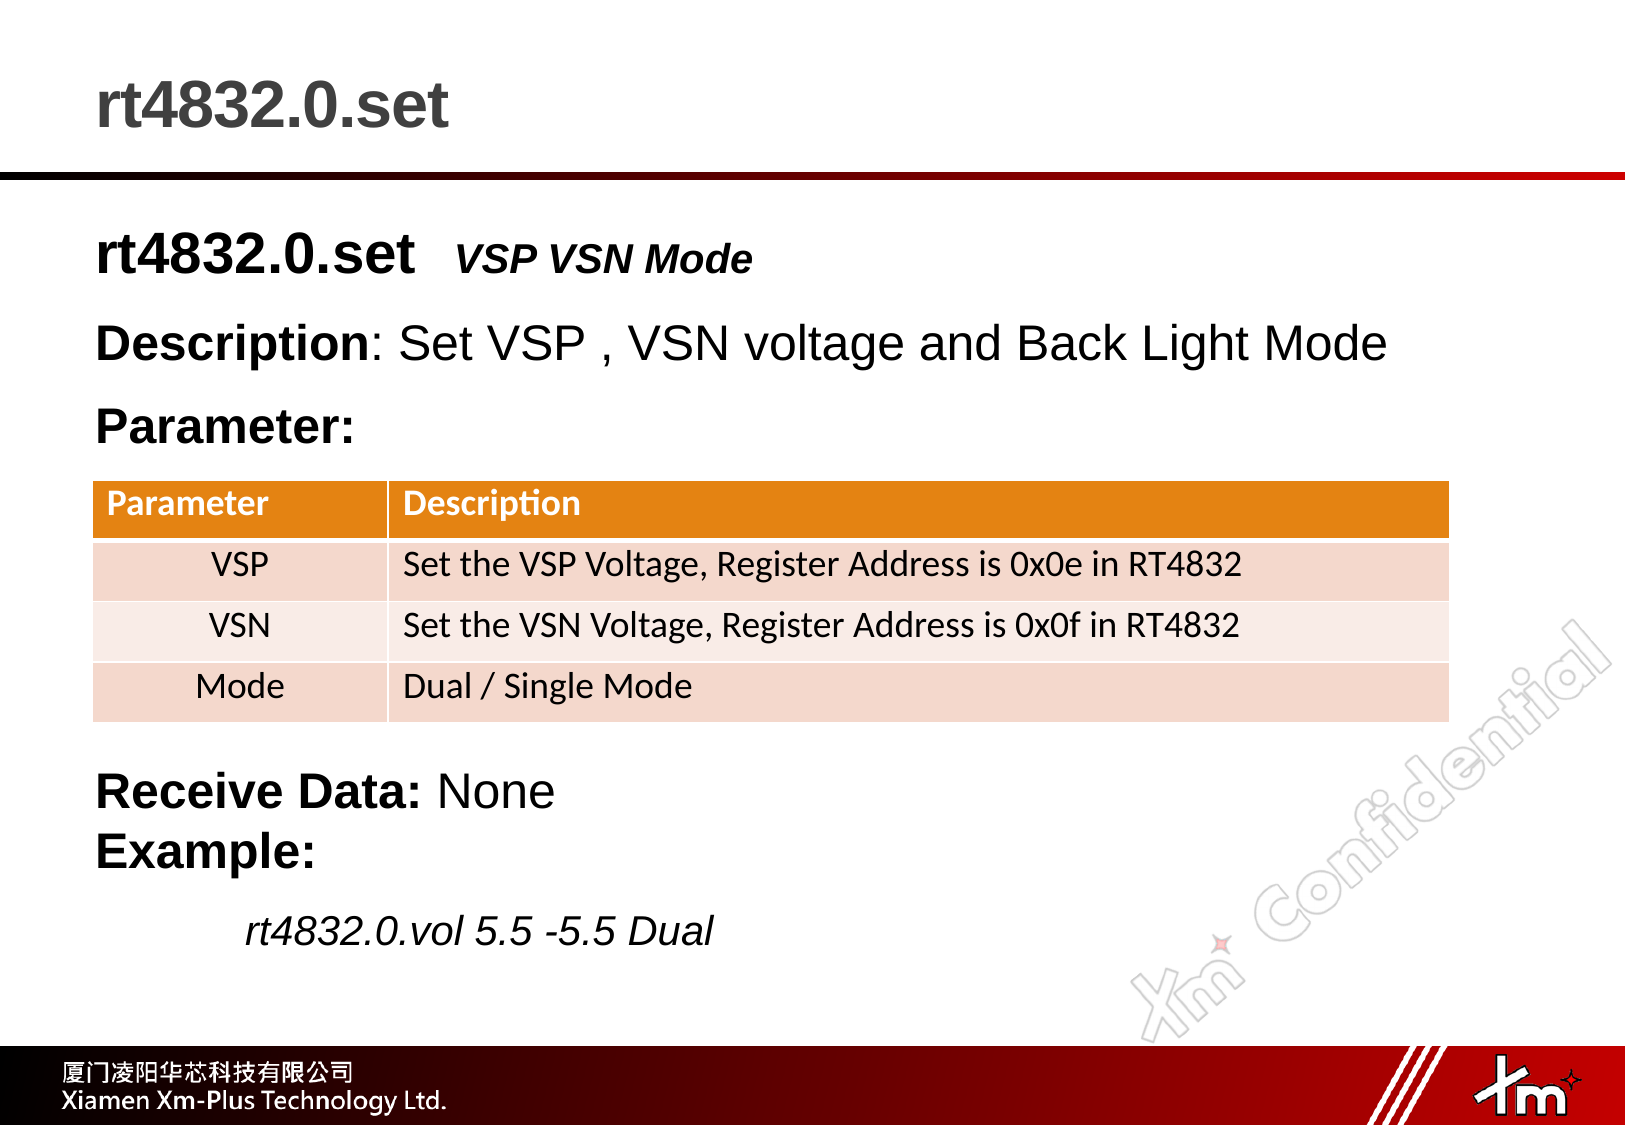

# rt4832.0.set
rt4832.0.set  VSP VSN Mode
Description: Set VSP , VSN voltage and Back Light Mode
Parameter:

| Parameter | Description |
| --- | --- |
| VSP | Set the VSP Voltage, Register Address is 0x0e in RT4832 |
| VSN | Set the VSN Voltage, Register Address is 0x0f in RT4832 |
| Mode | Dual / Single Mode |
Receive Data: None
Example:
	rt4832.0.vol 5.5 -5.5 Dual